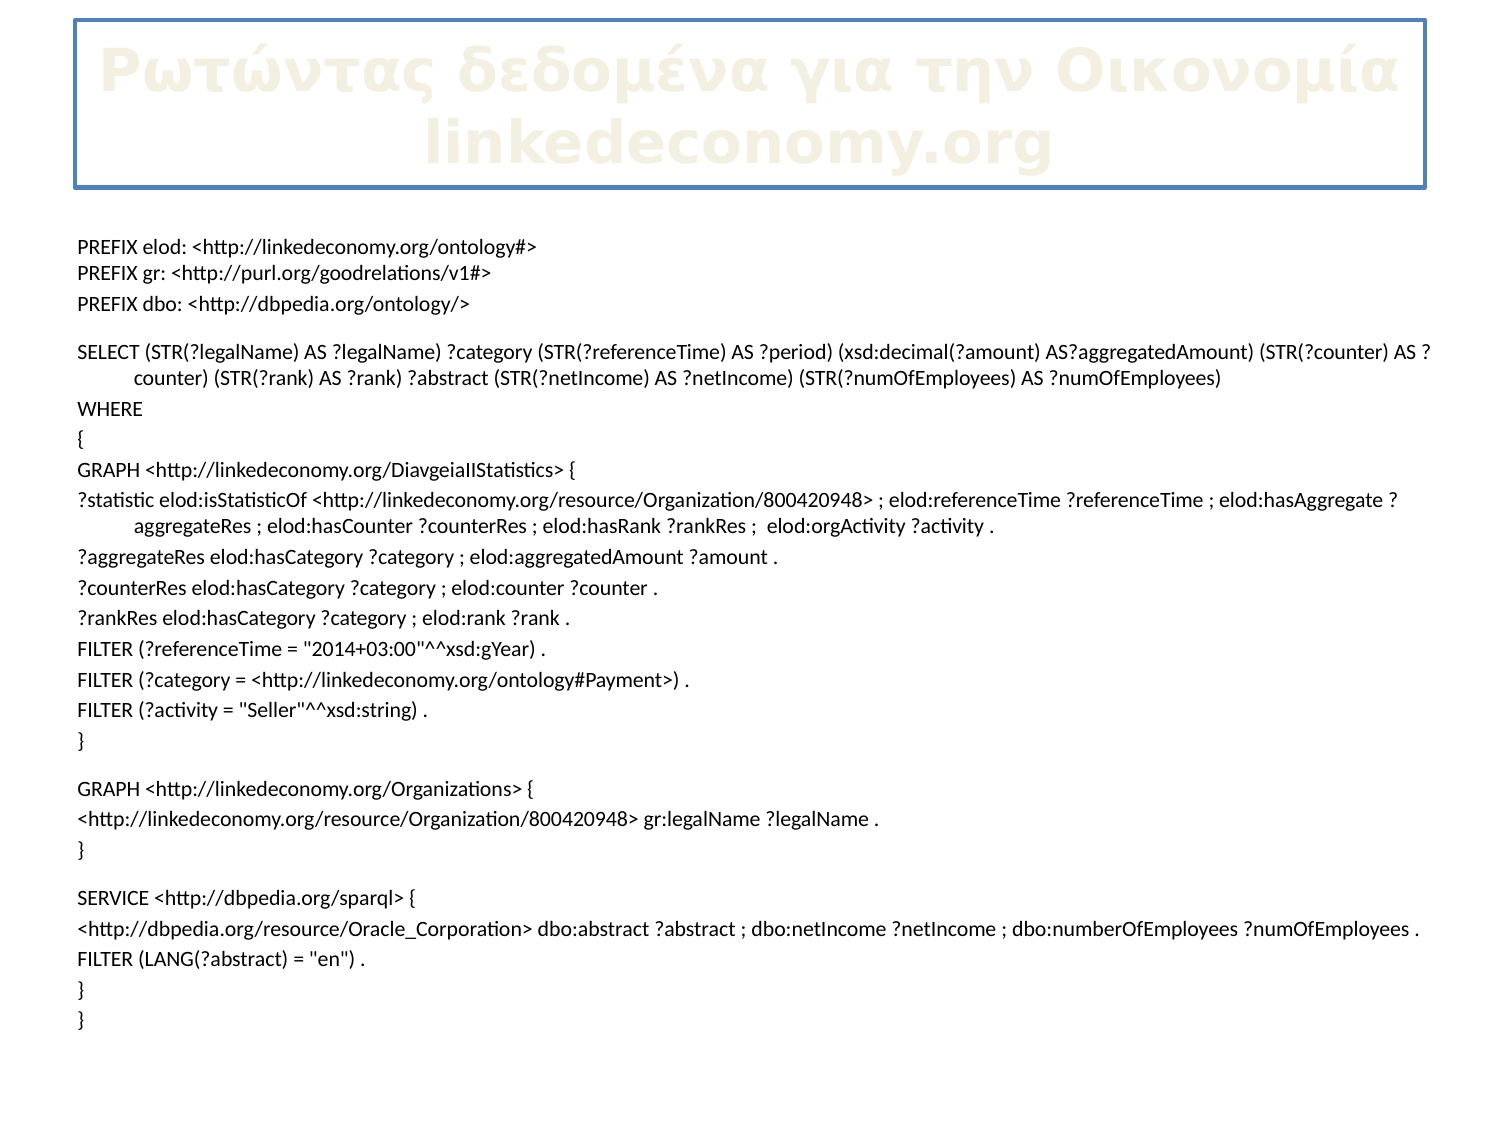

Ρωτώντας δεδομένα για την Οικονομία
linkedeconomy.org
PREFIX elod: <http://linkedeconomy.org/ontology#>
PREFIX gr: <http://purl.org/goodrelations/v1#>
PREFIX dbo: <http://dbpedia.org/ontology/>

SELECT (STR(?legalName) AS ?legalName) ?category (STR(?referenceTime) AS ?period) (xsd:decimal(?amount) AS?aggregatedAmount) (STR(?counter) AS ?counter) (STR(?rank) AS ?rank) ?abstract (STR(?netIncome) AS ?netIncome) (STR(?numOfEmployees) AS ?numOfEmployees)
WHERE
{
GRAPH <http://linkedeconomy.org/DiavgeiaIIStatistics> {
?statistic elod:isStatisticOf <http://linkedeconomy.org/resource/Organization/800420948> ; elod:referenceTime ?referenceTime ; elod:hasAggregate ?aggregateRes ; elod:hasCounter ?counterRes ; elod:hasRank ?rankRes ;  elod:orgActivity ?activity .
?aggregateRes elod:hasCategory ?category ; elod:aggregatedAmount ?amount .
?counterRes elod:hasCategory ?category ; elod:counter ?counter .
?rankRes elod:hasCategory ?category ; elod:rank ?rank .
FILTER (?referenceTime = "2014+03:00"^^xsd:gYear) .
FILTER (?category = <http://linkedeconomy.org/ontology#Payment>) .
FILTER (?activity = "Seller"^^xsd:string) .
}

GRAPH <http://linkedeconomy.org/Organizations> {
<http://linkedeconomy.org/resource/Organization/800420948> gr:legalName ?legalName .
}

SERVICE <http://dbpedia.org/sparql> {
<http://dbpedia.org/resource/Oracle_Corporation> dbo:abstract ?abstract ; dbo:netIncome ?netIncome ; dbo:numberOfEmployees ?numOfEmployees .
FILTER (LANG(?abstract) = "en") .
}
}